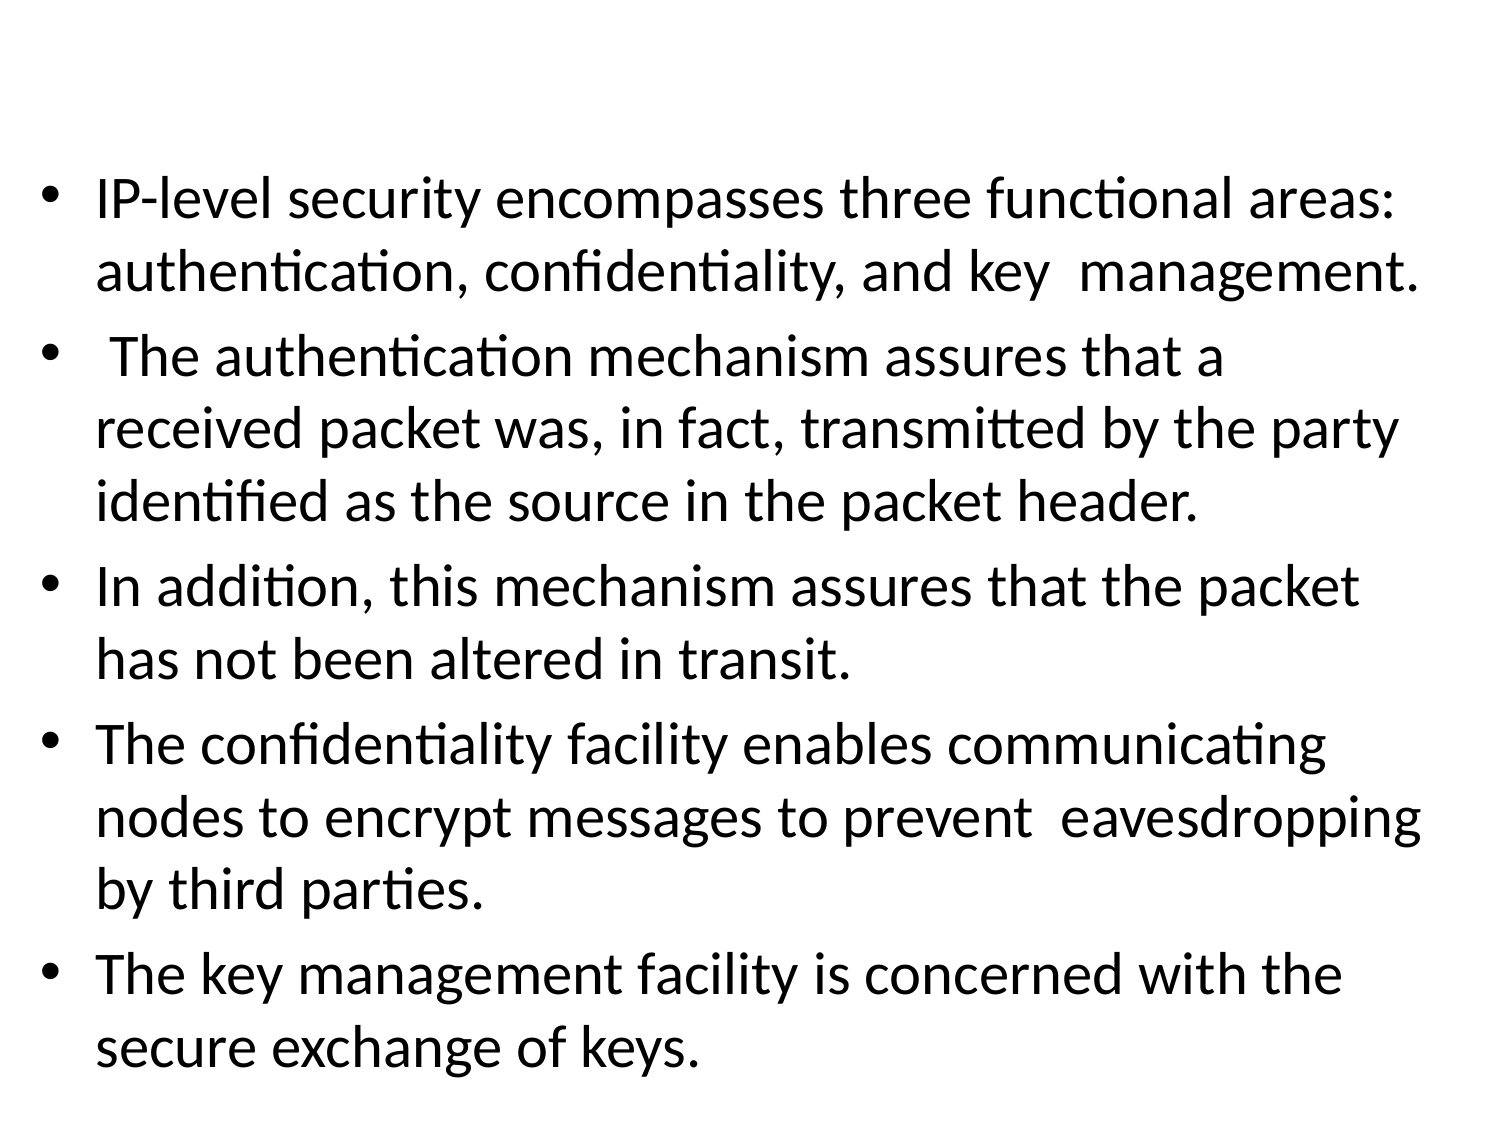

#
IP-level security encompasses three functional areas: authentication, confidentiality, and key  management.
 The authentication mechanism assures that a received packet was, in fact, transmitted by the party identified as the source in the packet header.
In addition, this mechanism assures that the packet has not been altered in transit.
The confidentiality facility enables communicating nodes to encrypt messages to prevent  eavesdropping by third parties.
The key management facility is concerned with the secure exchange of keys.